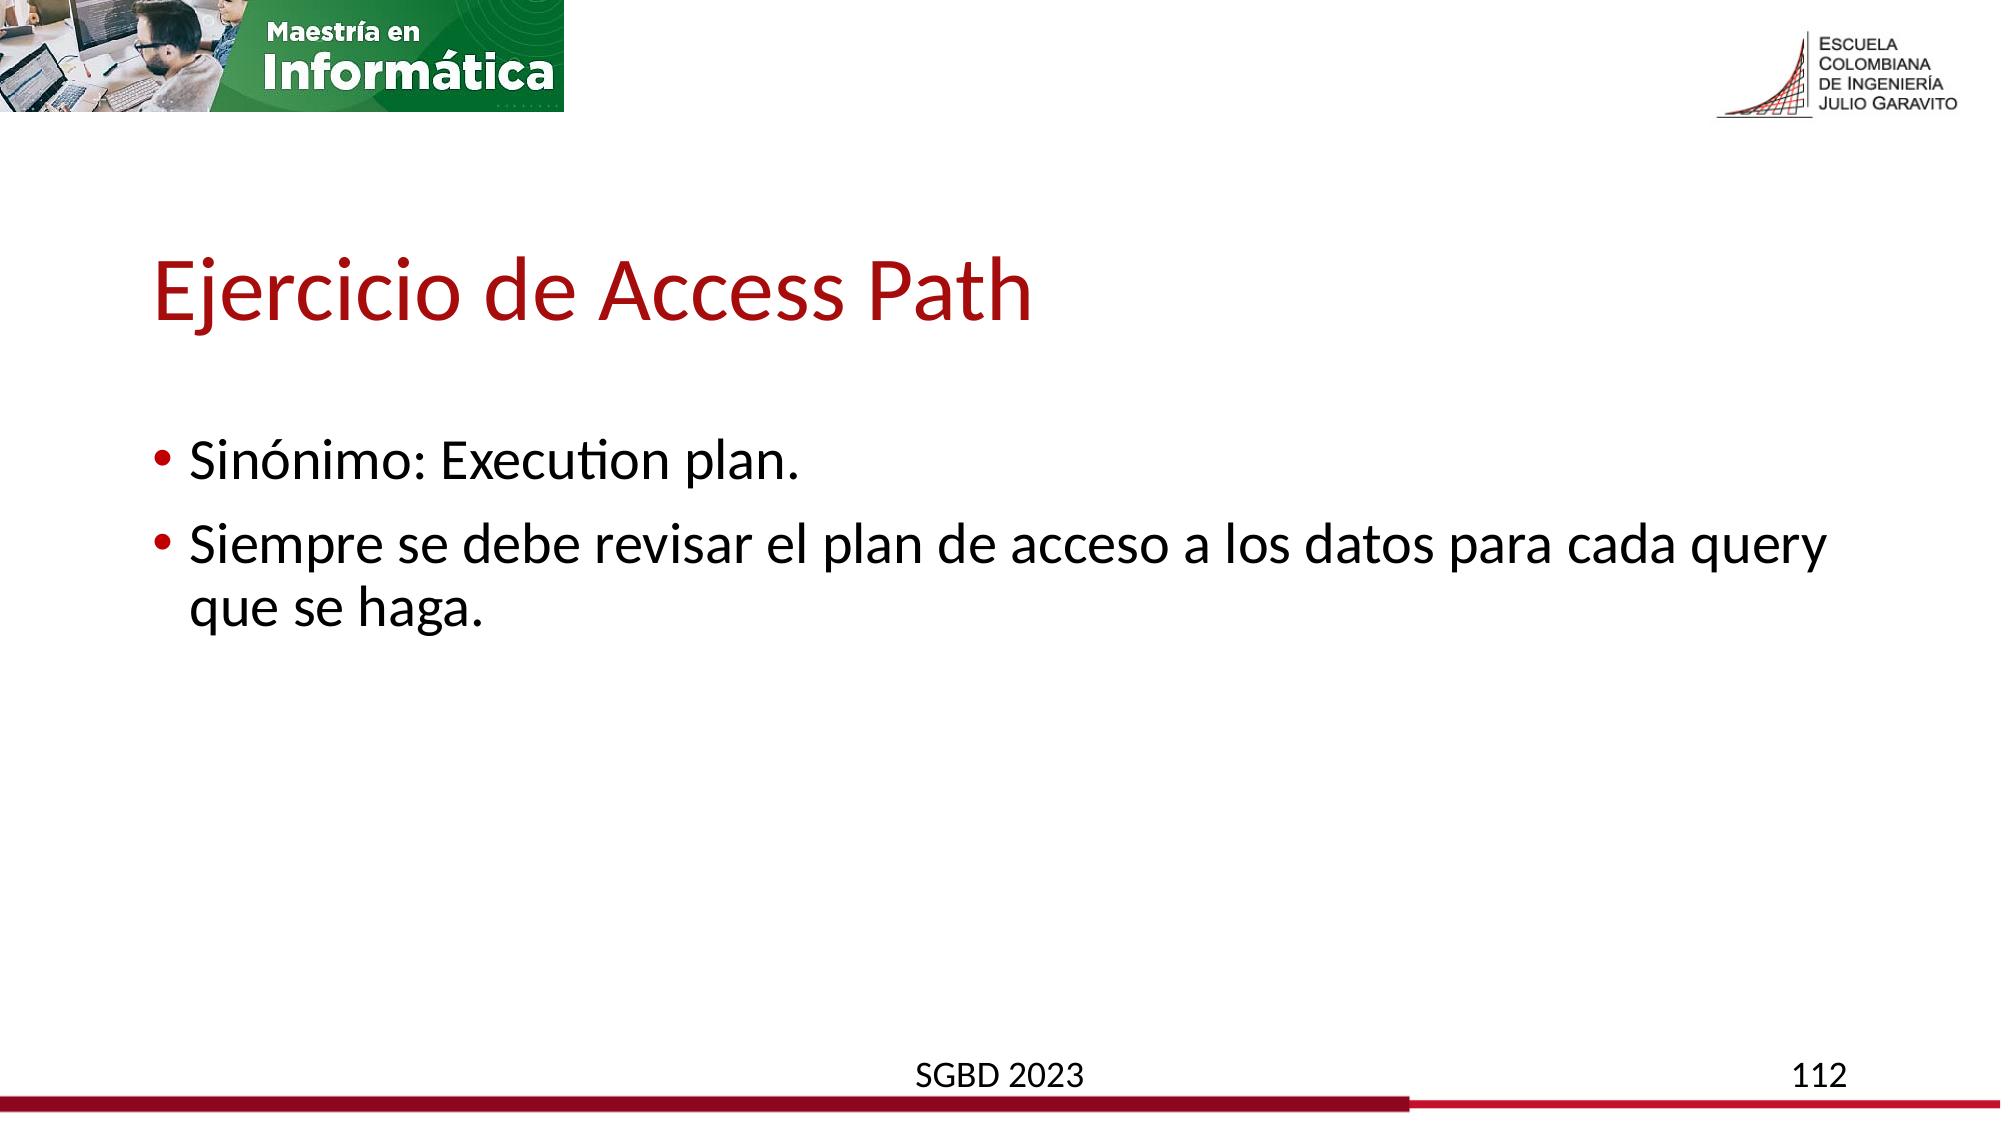

# Ejercicio de Access Path
Sinónimo: Execution plan.
Siempre se debe revisar el plan de acceso a los datos para cada query que se haga.
SGBD 2023
112